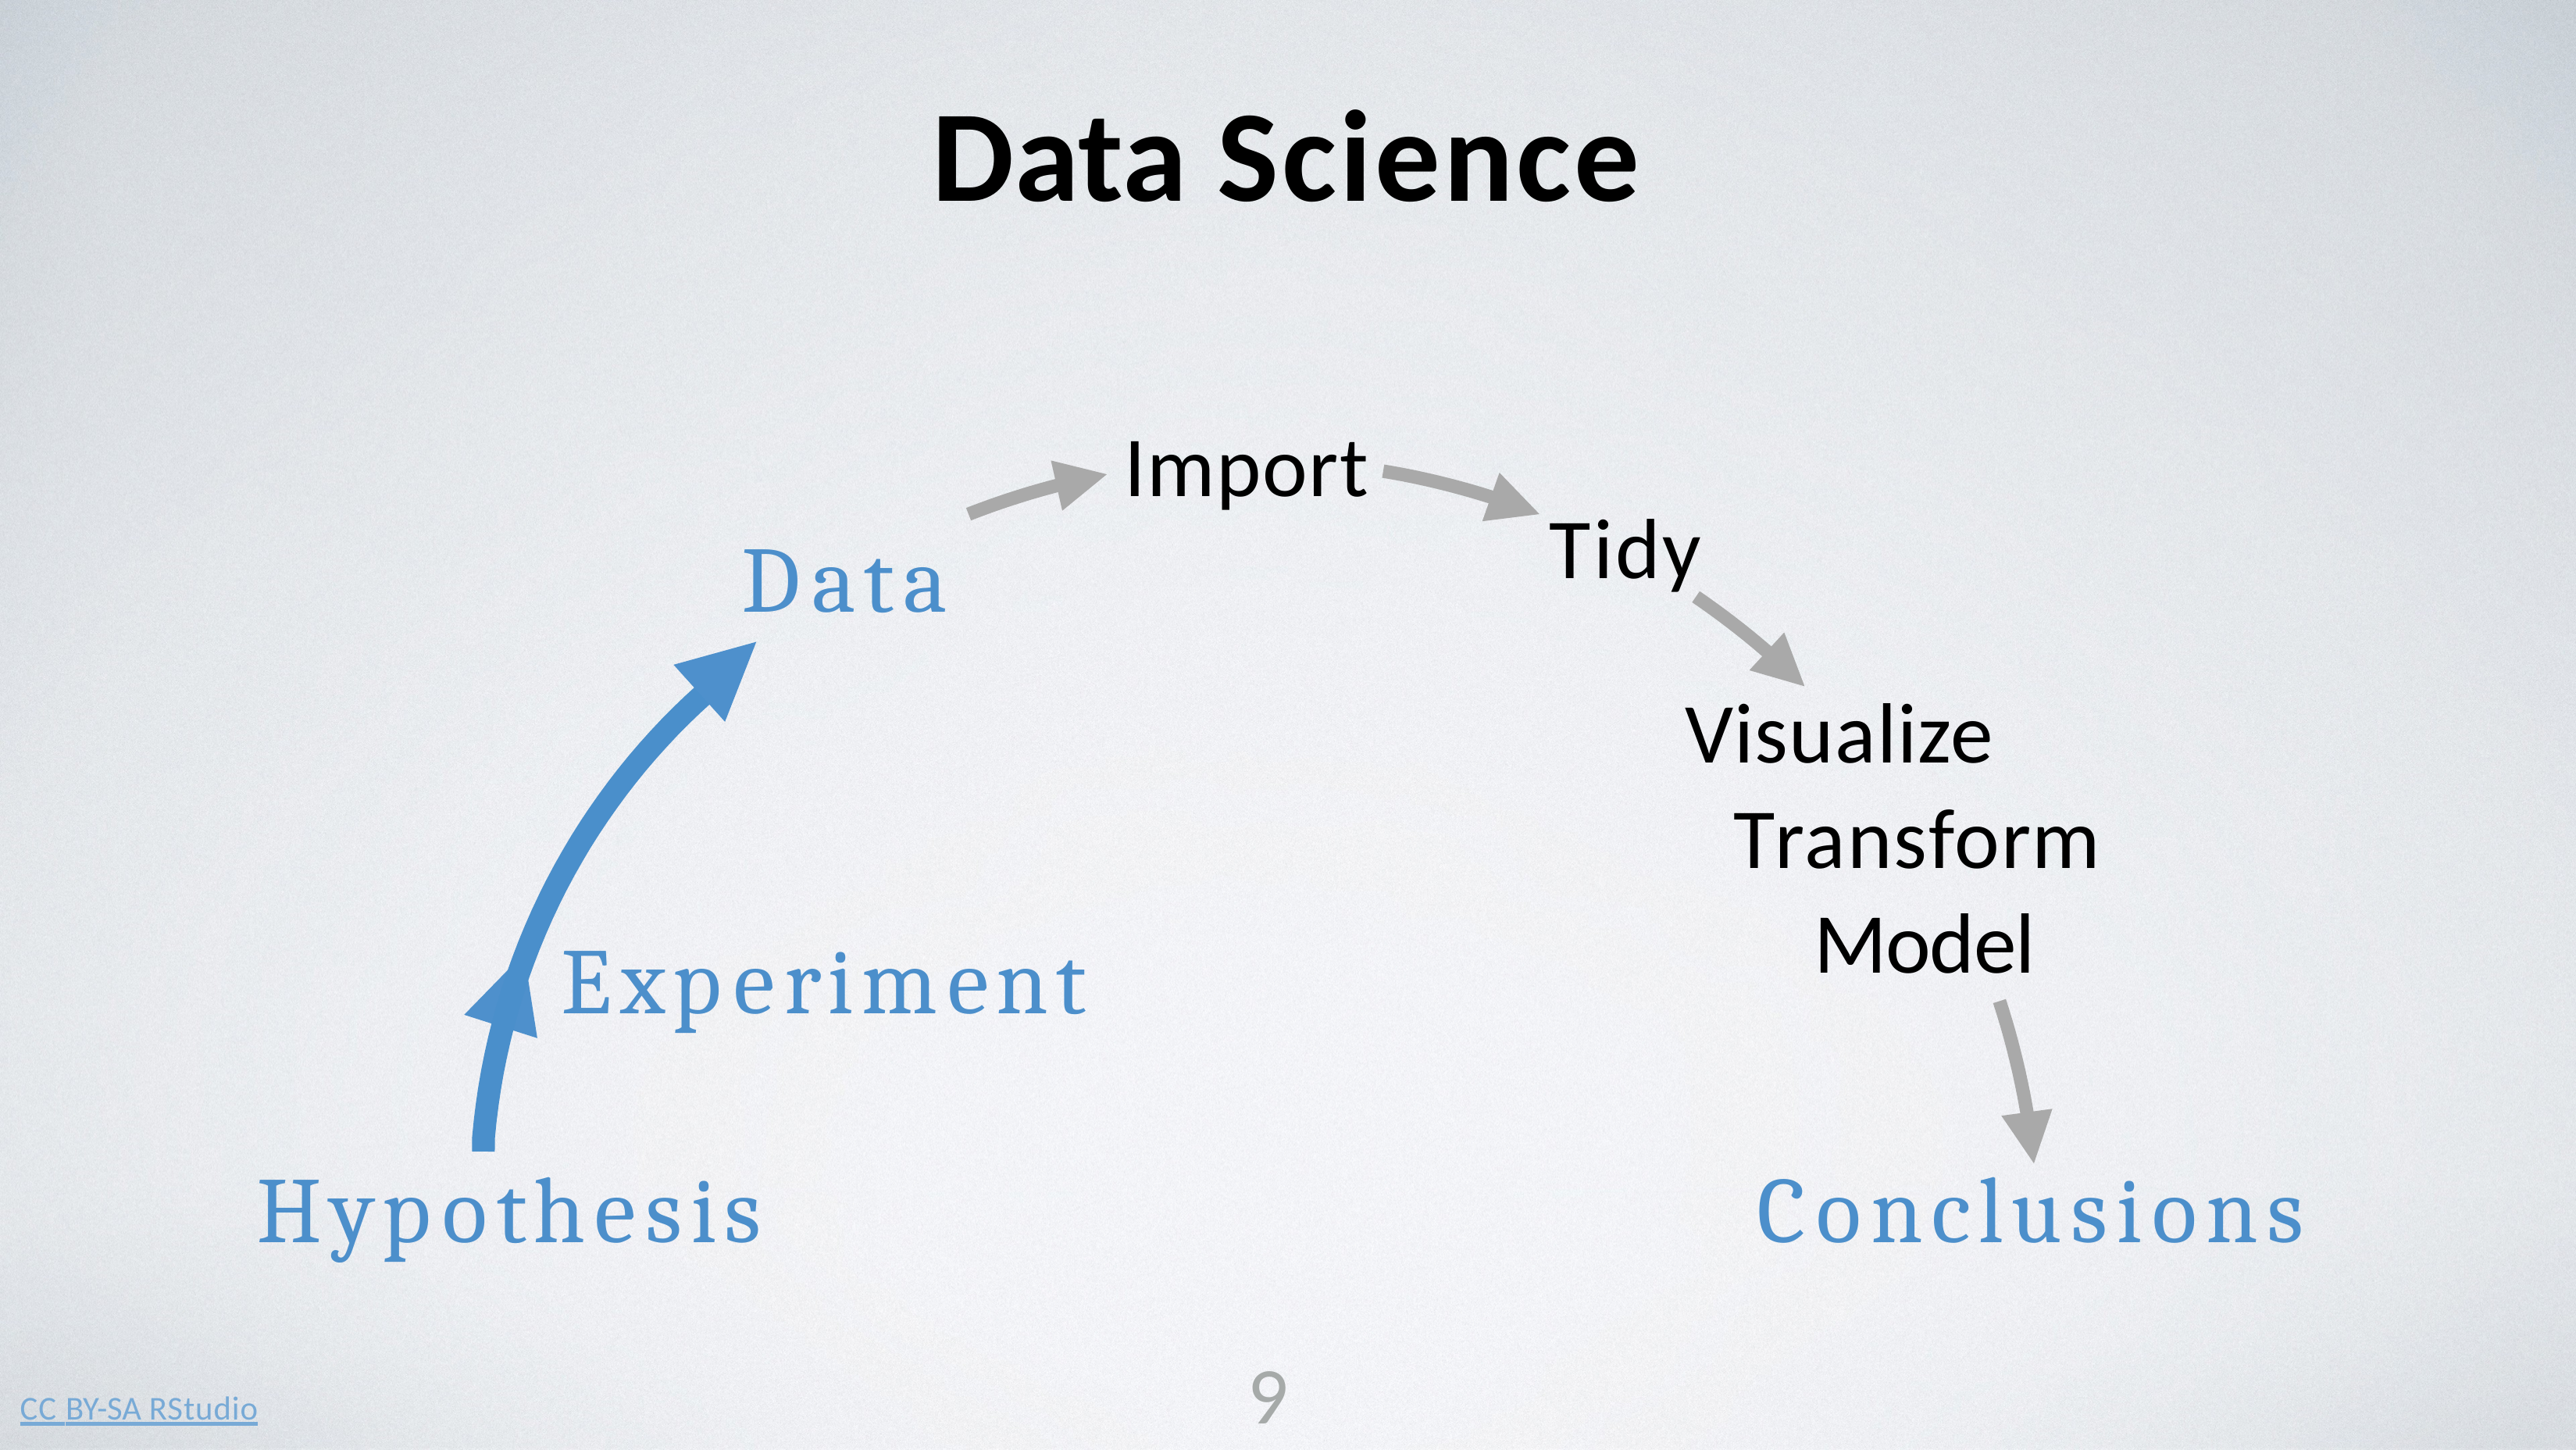

# Data Science
Import

Tidy
Visualize  Transform
Model
Data

Experiment

Hypothesis
Conclusions
9
CC BY-SA RStudio